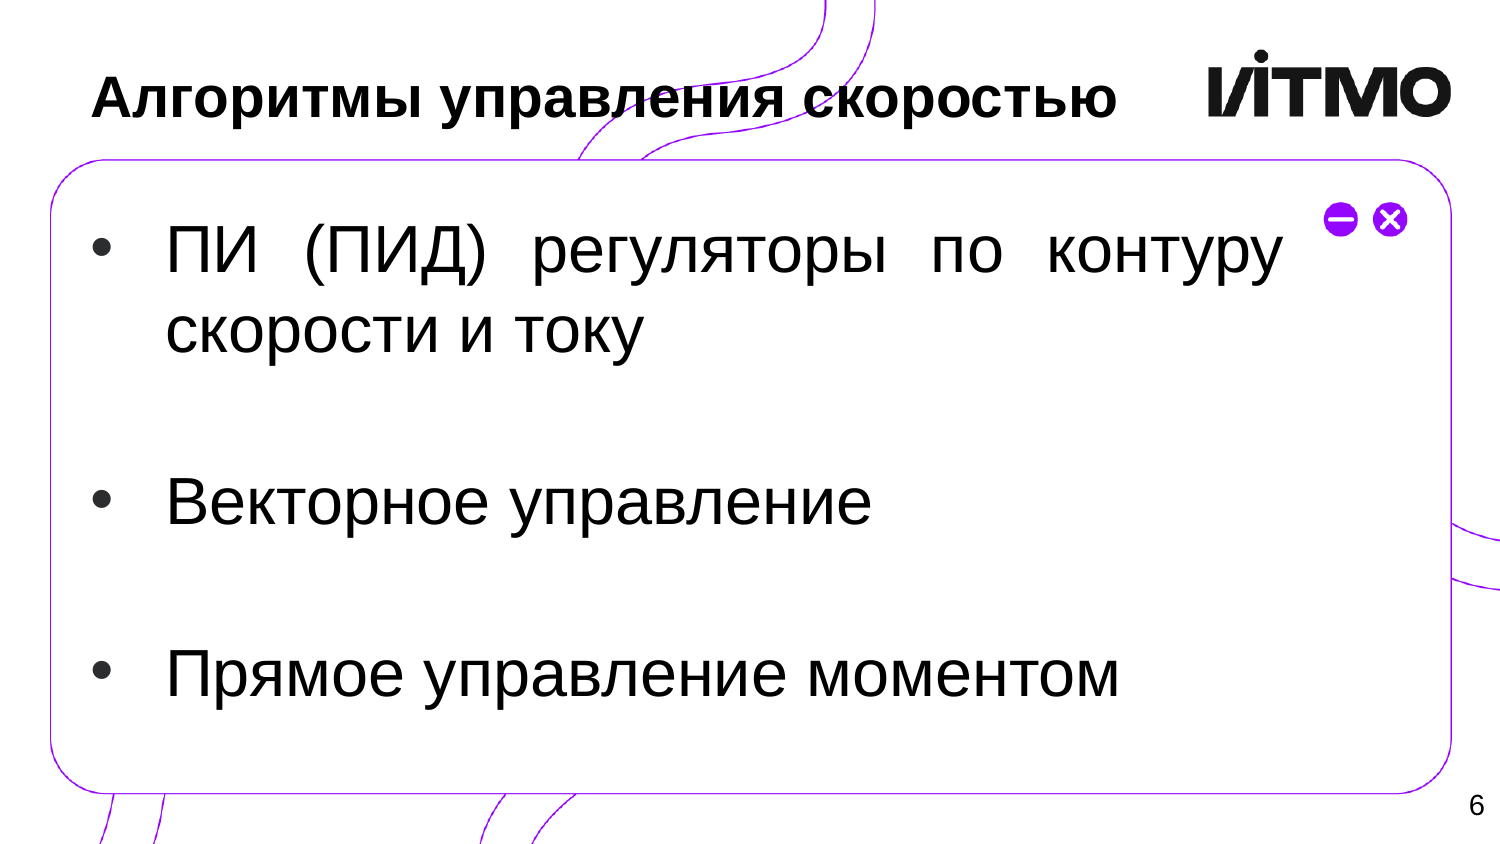

# Алгоритмы управления скоростью
ПИ (ПИД) регуляторы по контуру скорости и току

Векторное управление

Прямое управление моментом
6